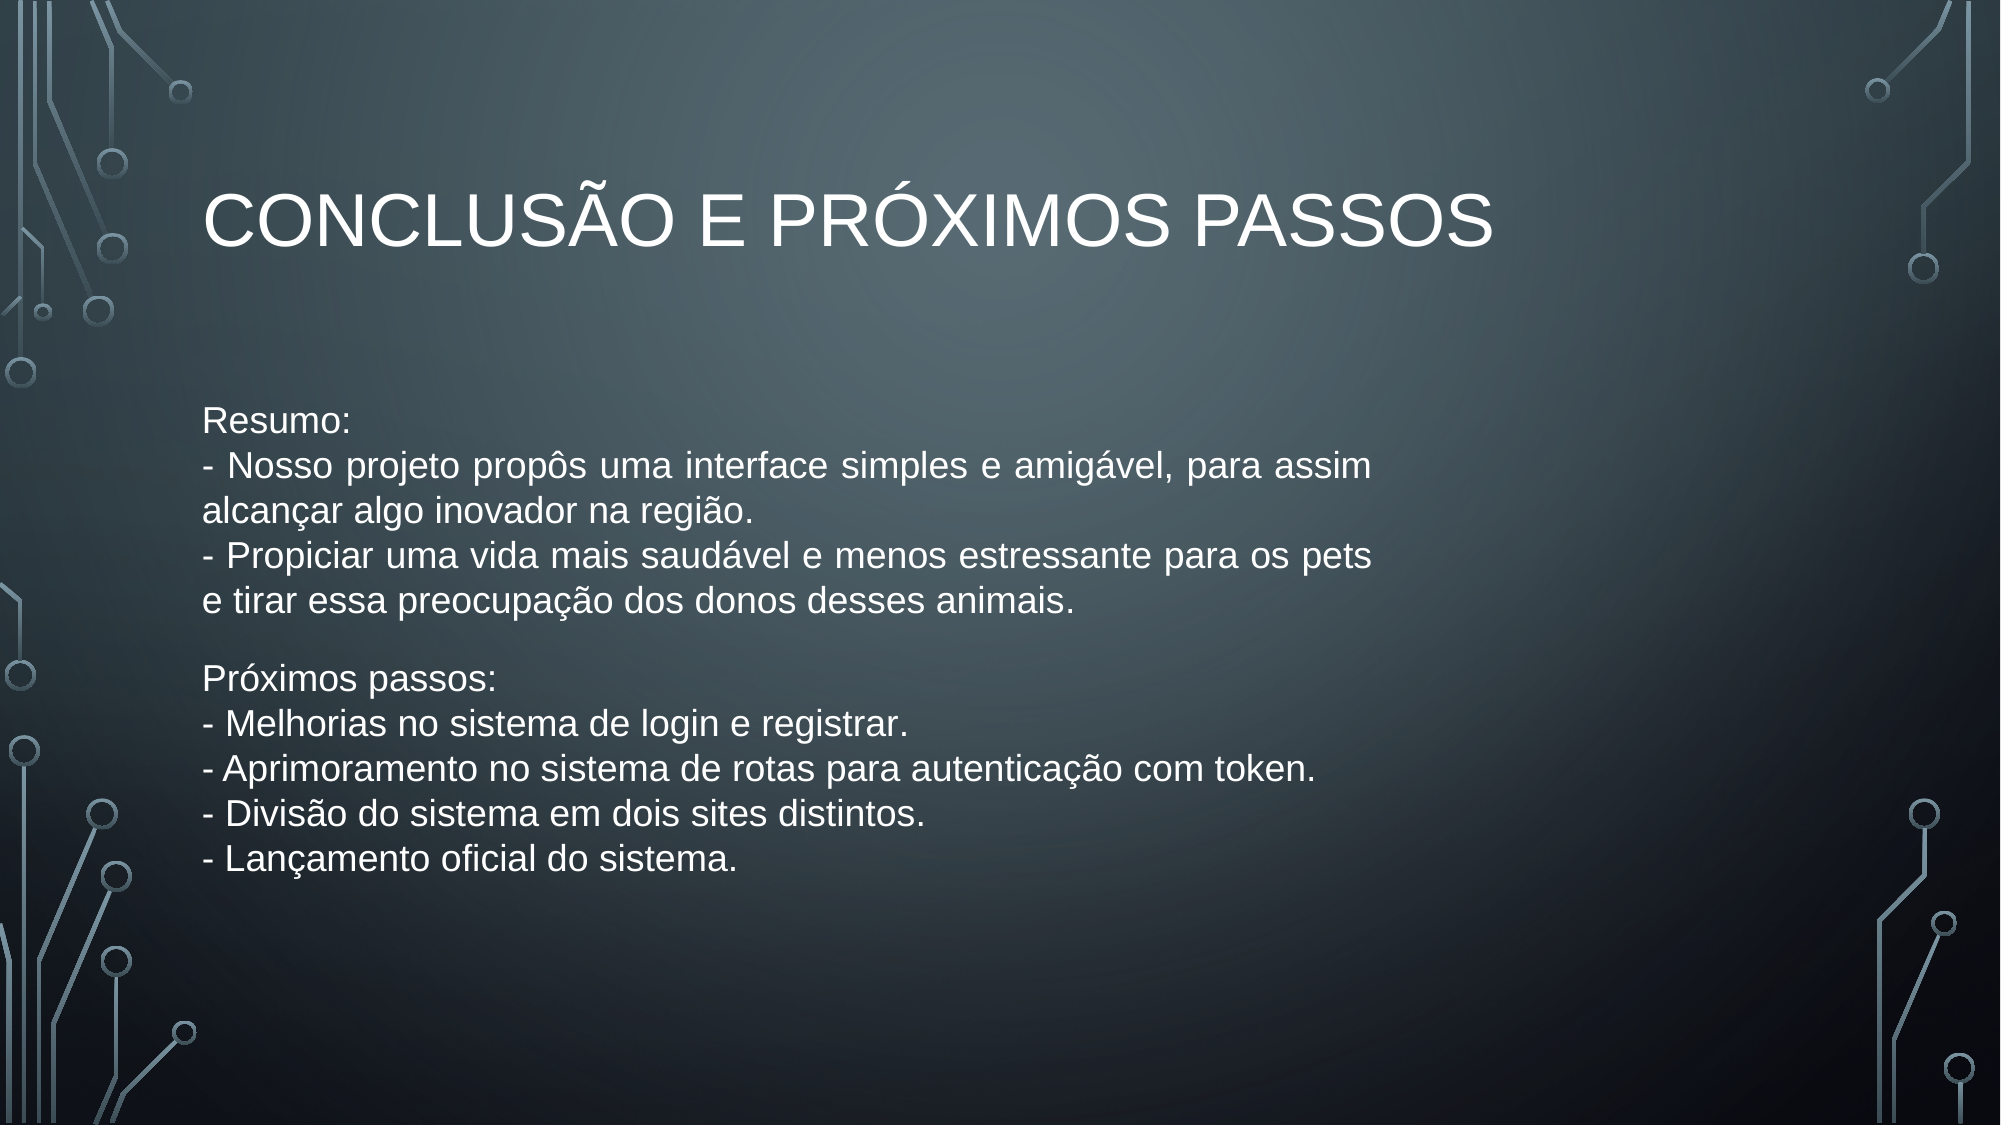

# Conclusão e Próximos Passos

Resumo:
- Nosso projeto propôs uma interface simples e amigável, para assim alcançar algo inovador na região.
- Propiciar uma vida mais saudável e menos estressante para os pets e tirar essa preocupação dos donos desses animais.

Próximos passos:
- Melhorias no sistema de login e registrar.
- Aprimoramento no sistema de rotas para autenticação com token.
- Divisão do sistema em dois sites distintos.
- Lançamento oficial do sistema.